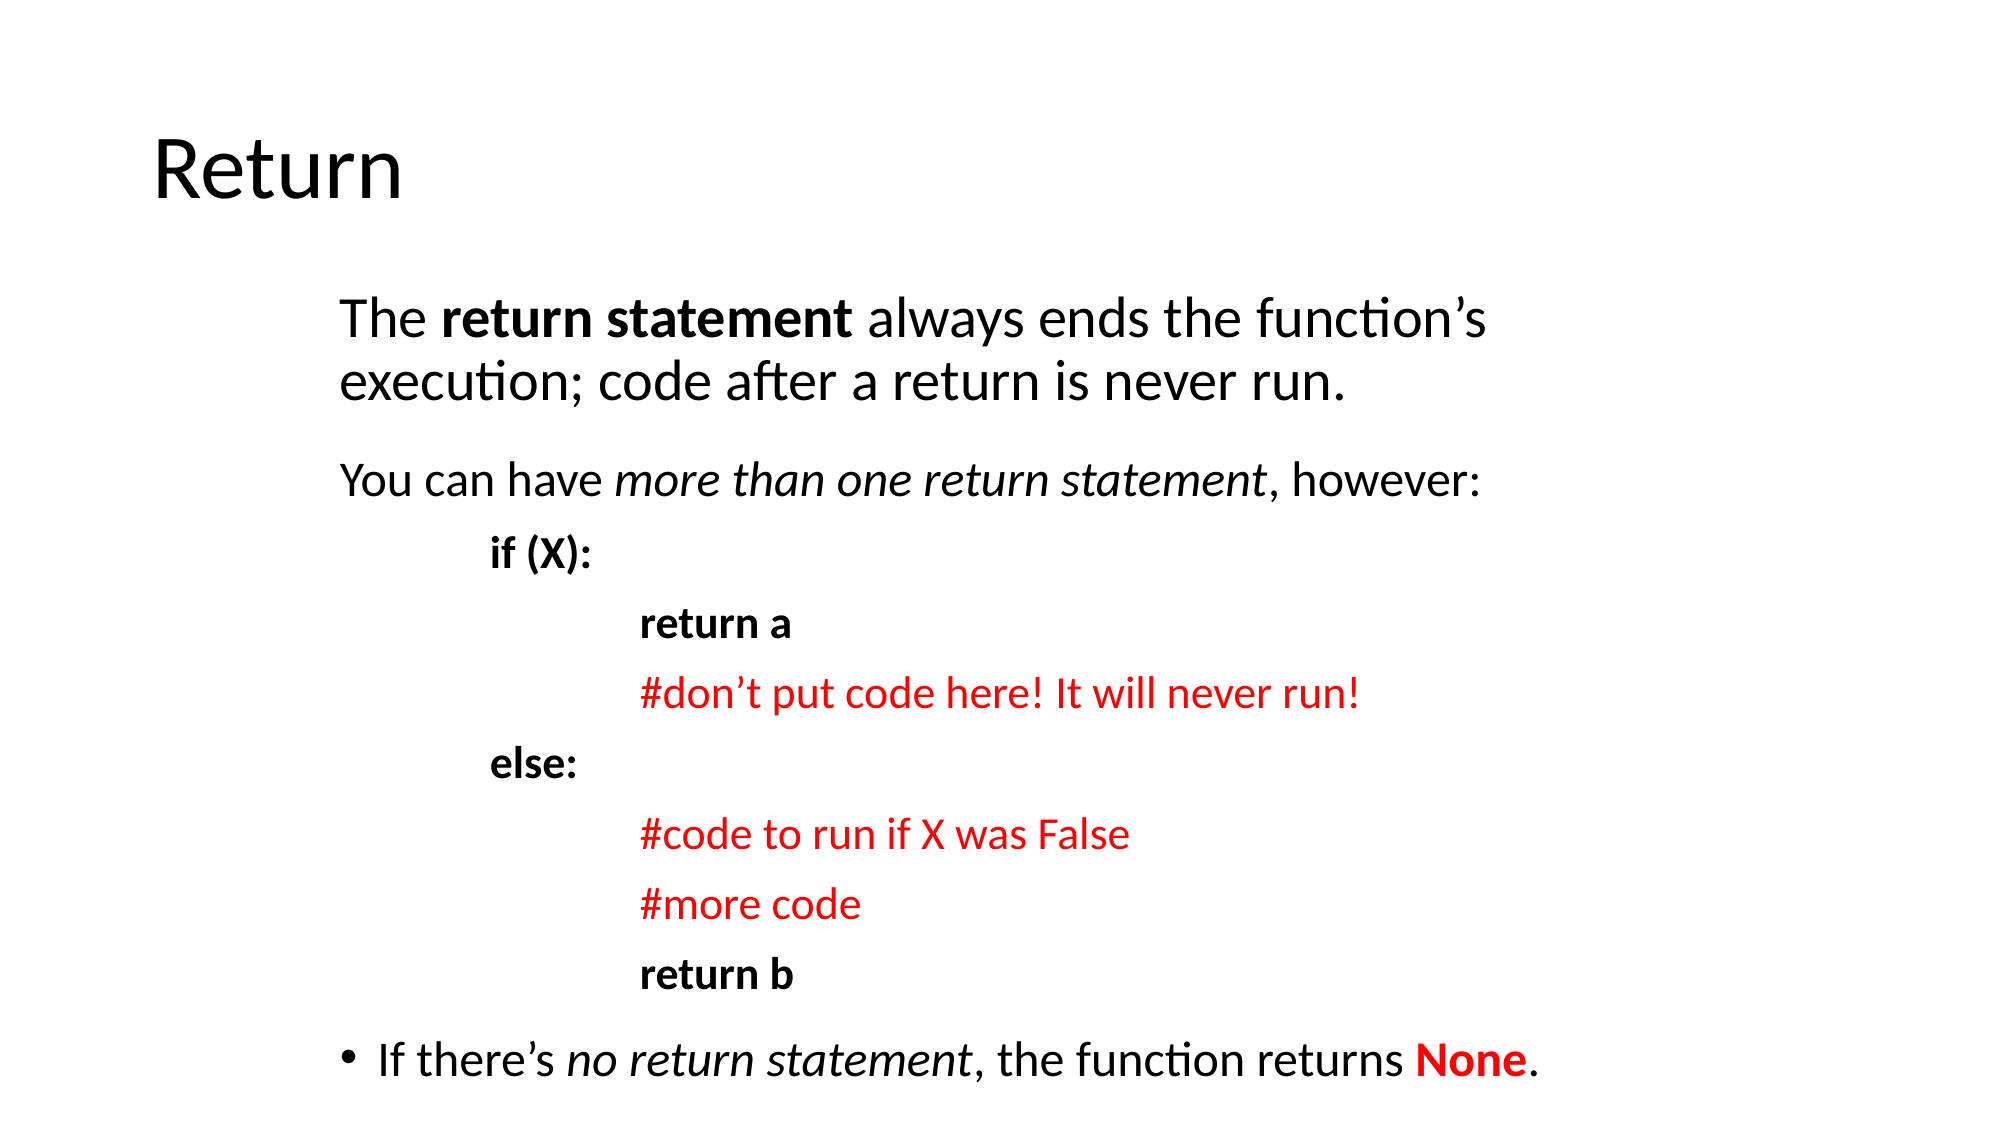

# Return
The return statement always ends the function’s execution; code after a return is never run.
You can have more than one return statement, however:
 	if (X):
    		return a
    		#don’t put code here! It will never run!
	else:
    		#code to run if X was False
    		#more code
    		return b
If there’s no return statement, the function returns None.